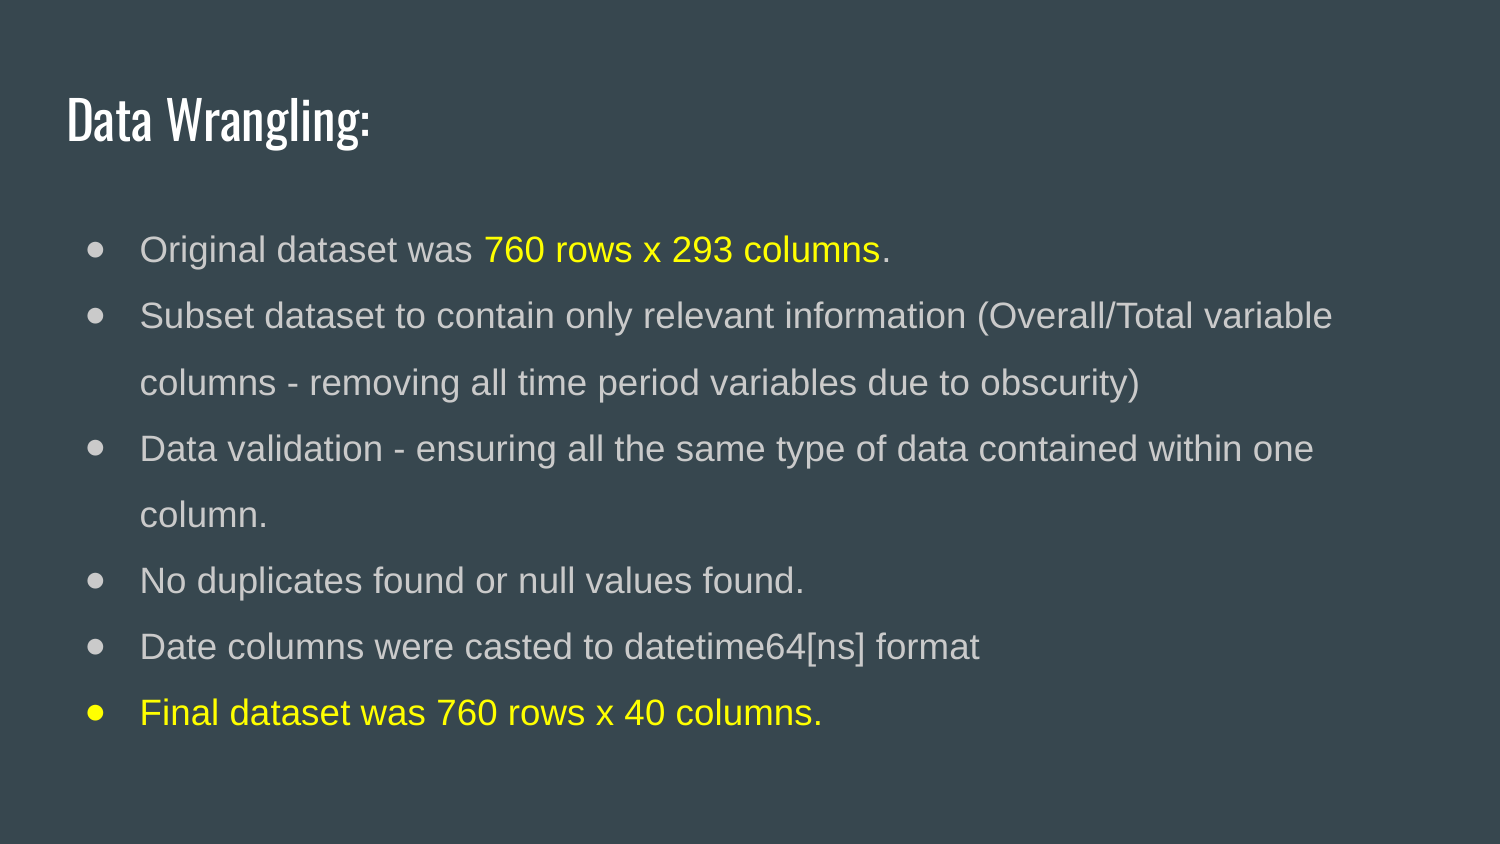

# Data Wrangling:
Original dataset was 760 rows x 293 columns.
Subset dataset to contain only relevant information (Overall/Total variable columns - removing all time period variables due to obscurity)
Data validation - ensuring all the same type of data contained within one column.
No duplicates found or null values found.
Date columns were casted to datetime64[ns] format
Final dataset was 760 rows x 40 columns.